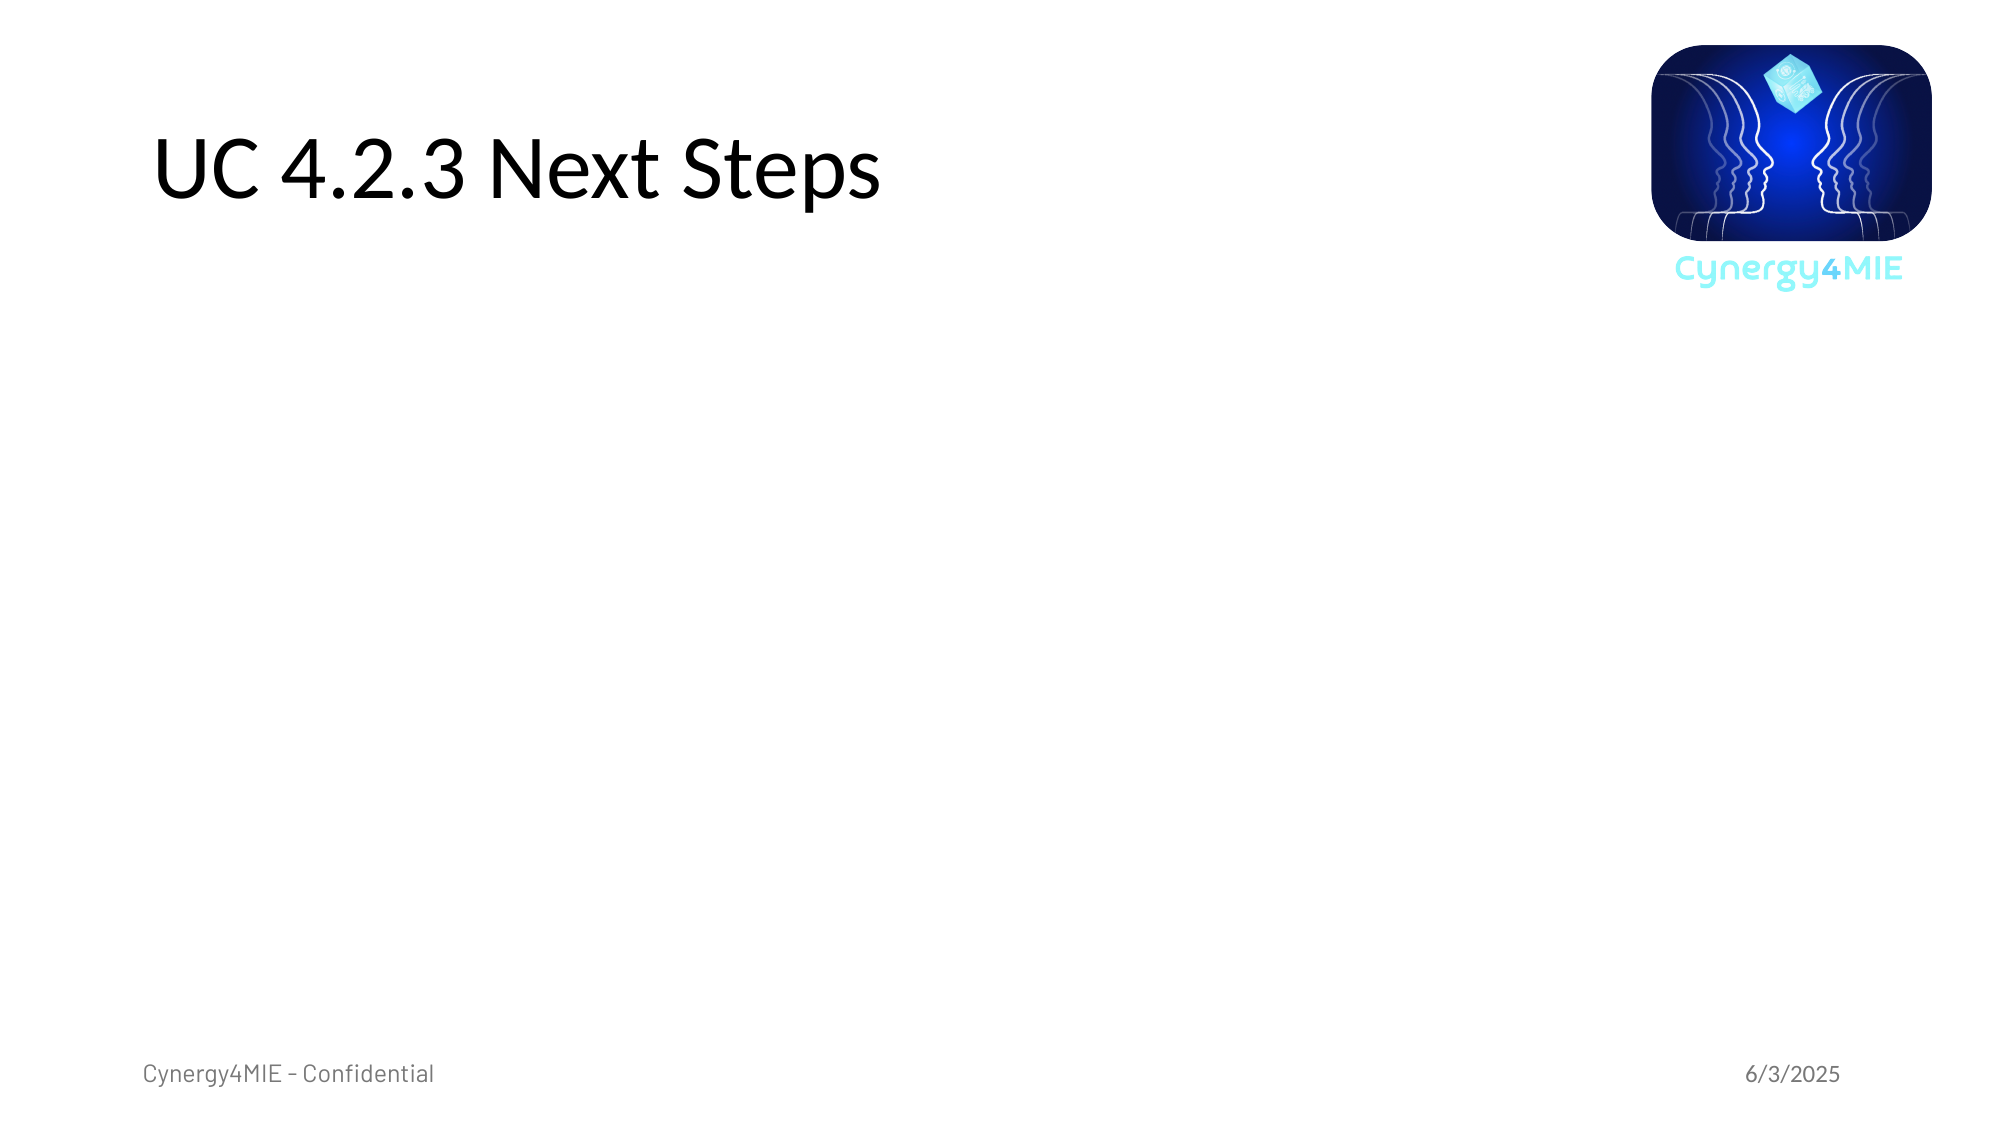

# UC 4.2.3 Next Steps

Cynergy4MIE - Confidential